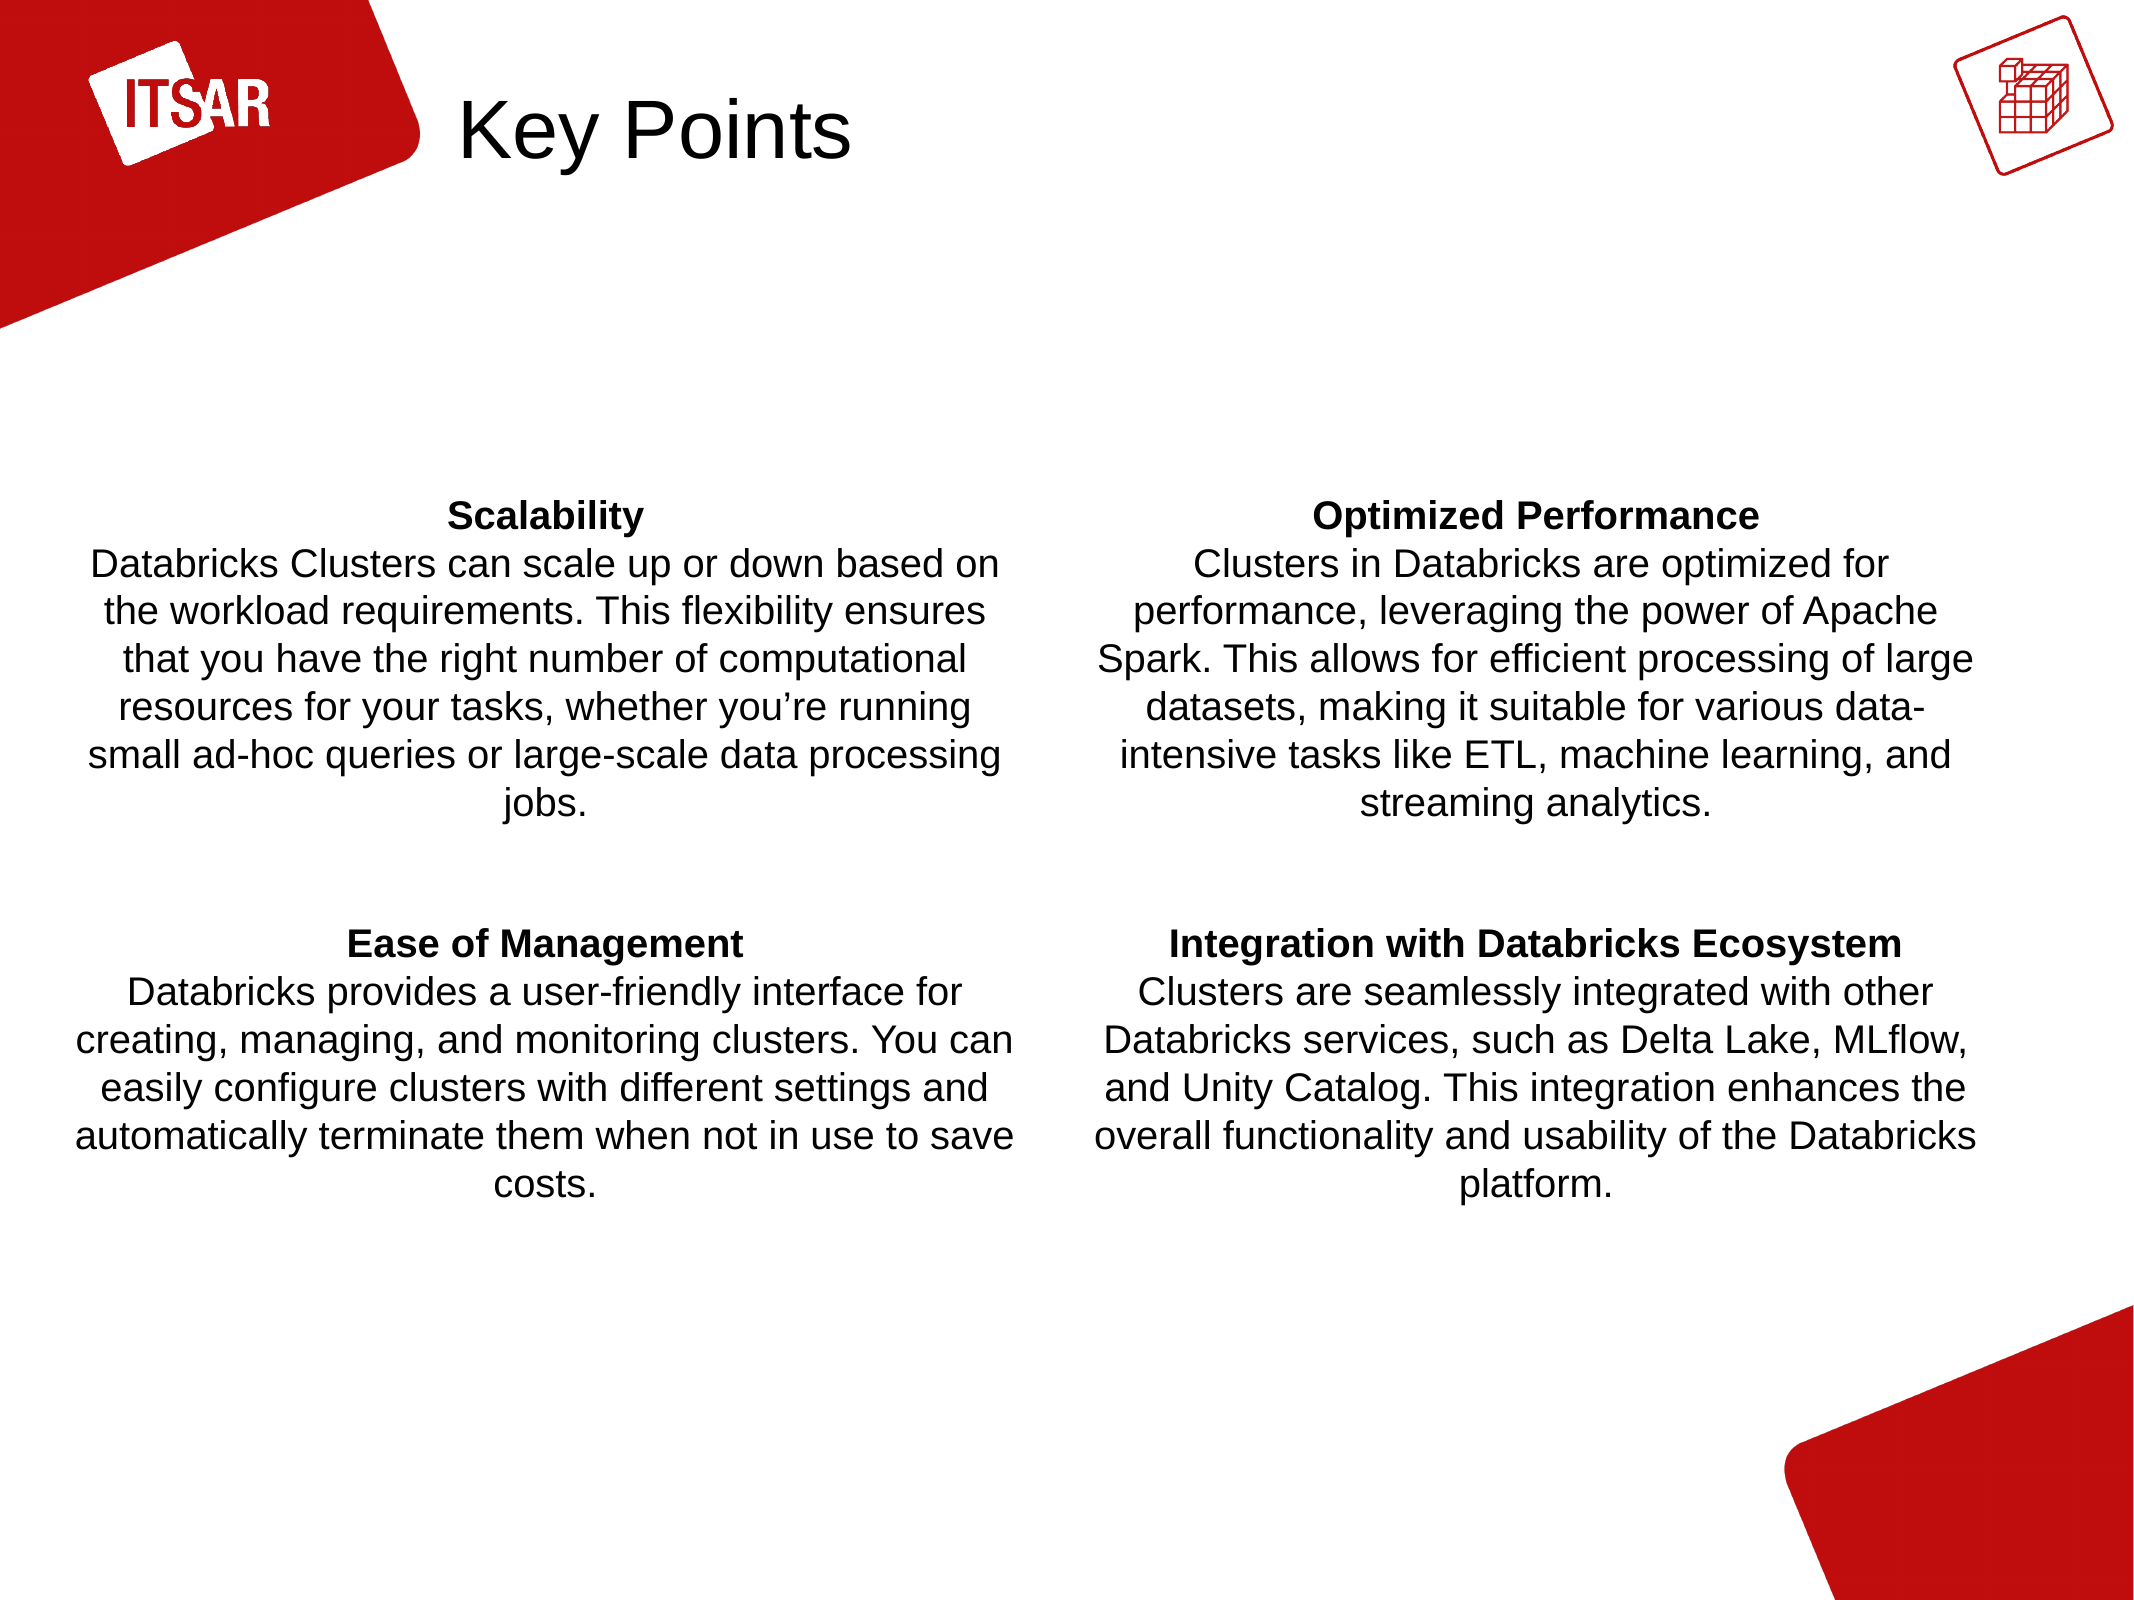

Key Points
Optimized Performance
 Clusters in Databricks are optimized for performance, leveraging the power of Apache Spark. This allows for efficient processing of large datasets, making it suitable for various data-intensive tasks like ETL, machine learning, and streaming analytics.
Scalability
Databricks Clusters can scale up or down based on the workload requirements. This flexibility ensures that you have the right number of computational resources for your tasks, whether you’re running small ad-hoc queries or large-scale data processing jobs.
Ease of Management
Databricks provides a user-friendly interface for creating, managing, and monitoring clusters. You can easily configure clusters with different settings and automatically terminate them when not in use to save costs.
Integration with Databricks Ecosystem
Clusters are seamlessly integrated with other Databricks services, such as Delta Lake, MLflow, and Unity Catalog. This integration enhances the overall functionality and usability of the Databricks platform.